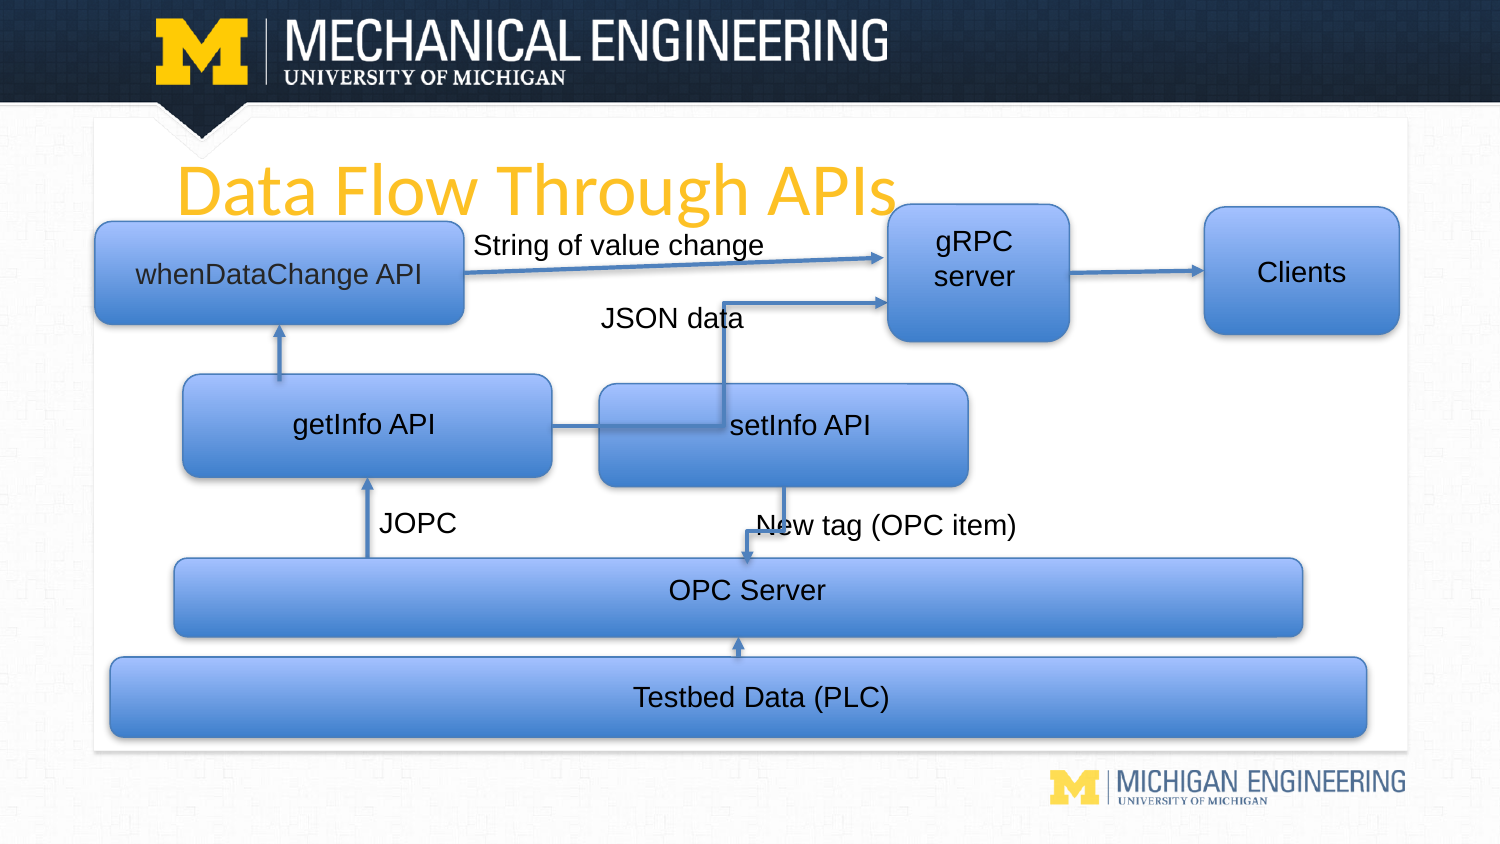

# Data Flow Through APIs

Clients
gRPC server
String of value change
whenDataChange API
JSON data

getInfo API
setInfo API
JOPC
New tag (OPC item)

OPC Server

Testbed Data (PLC)